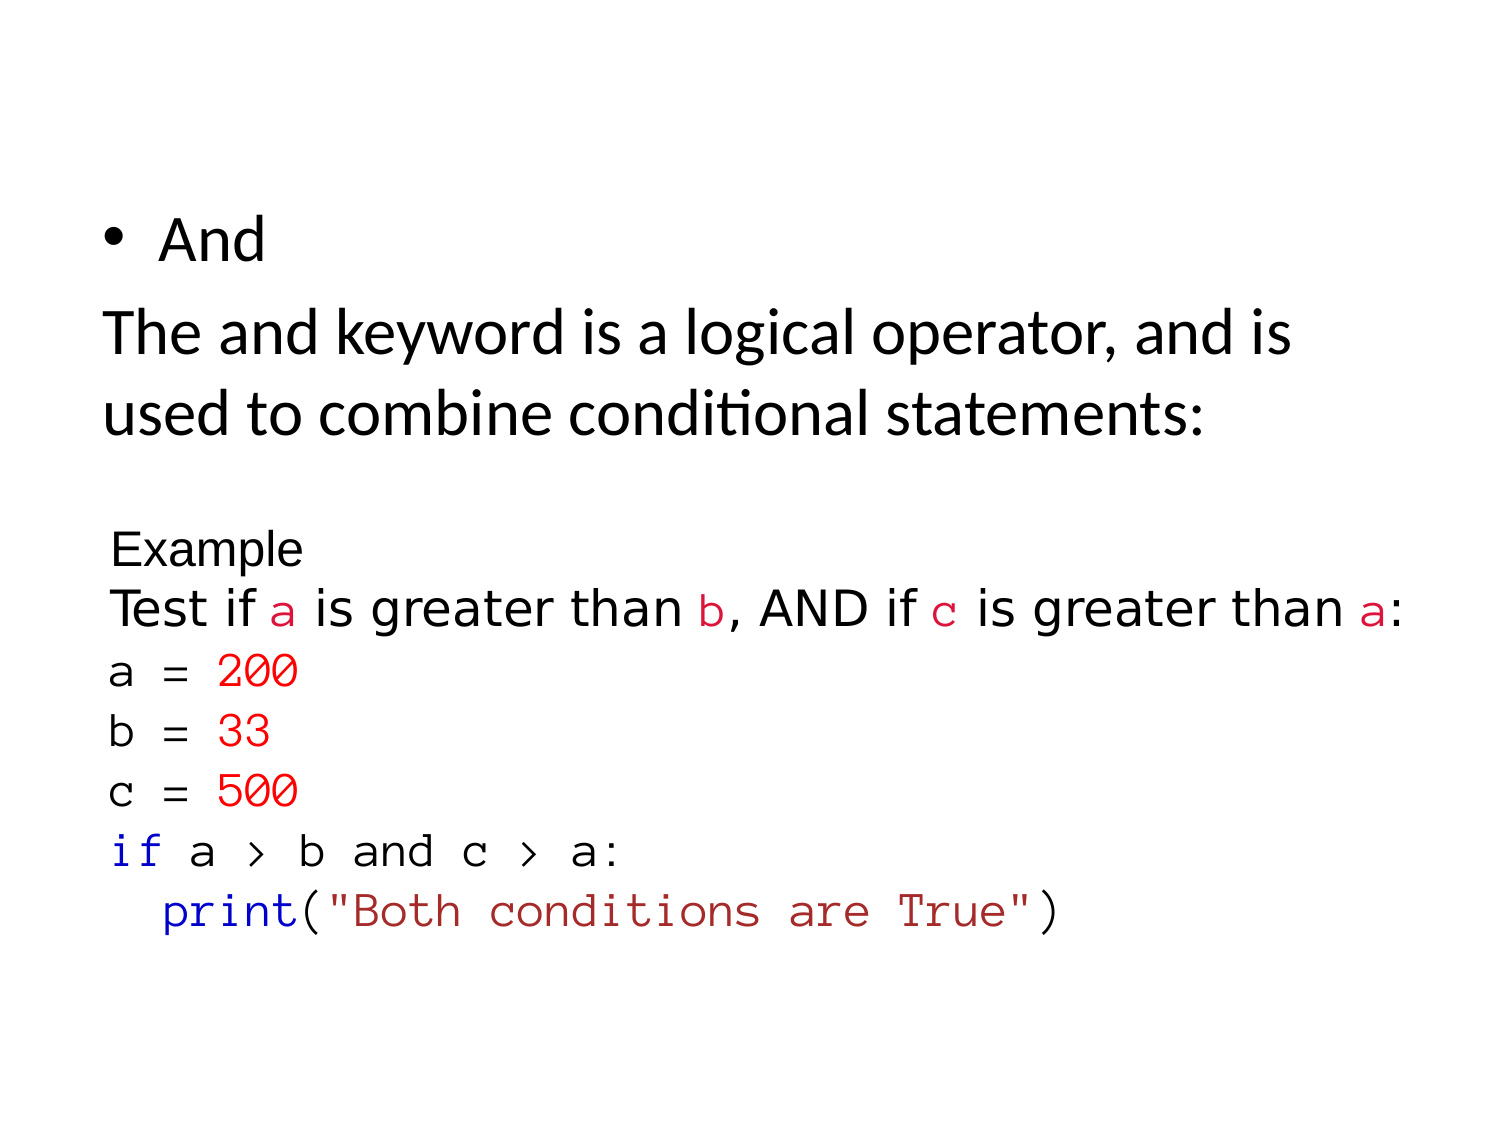

And
The and keyword is a logical operator, and is used to combine conditional statements:

Example
Test if a is greater than b, AND if c is greater than a:
a = 200
b = 33
c = 500
if a > b and c > a:
  print("Both conditions are True")